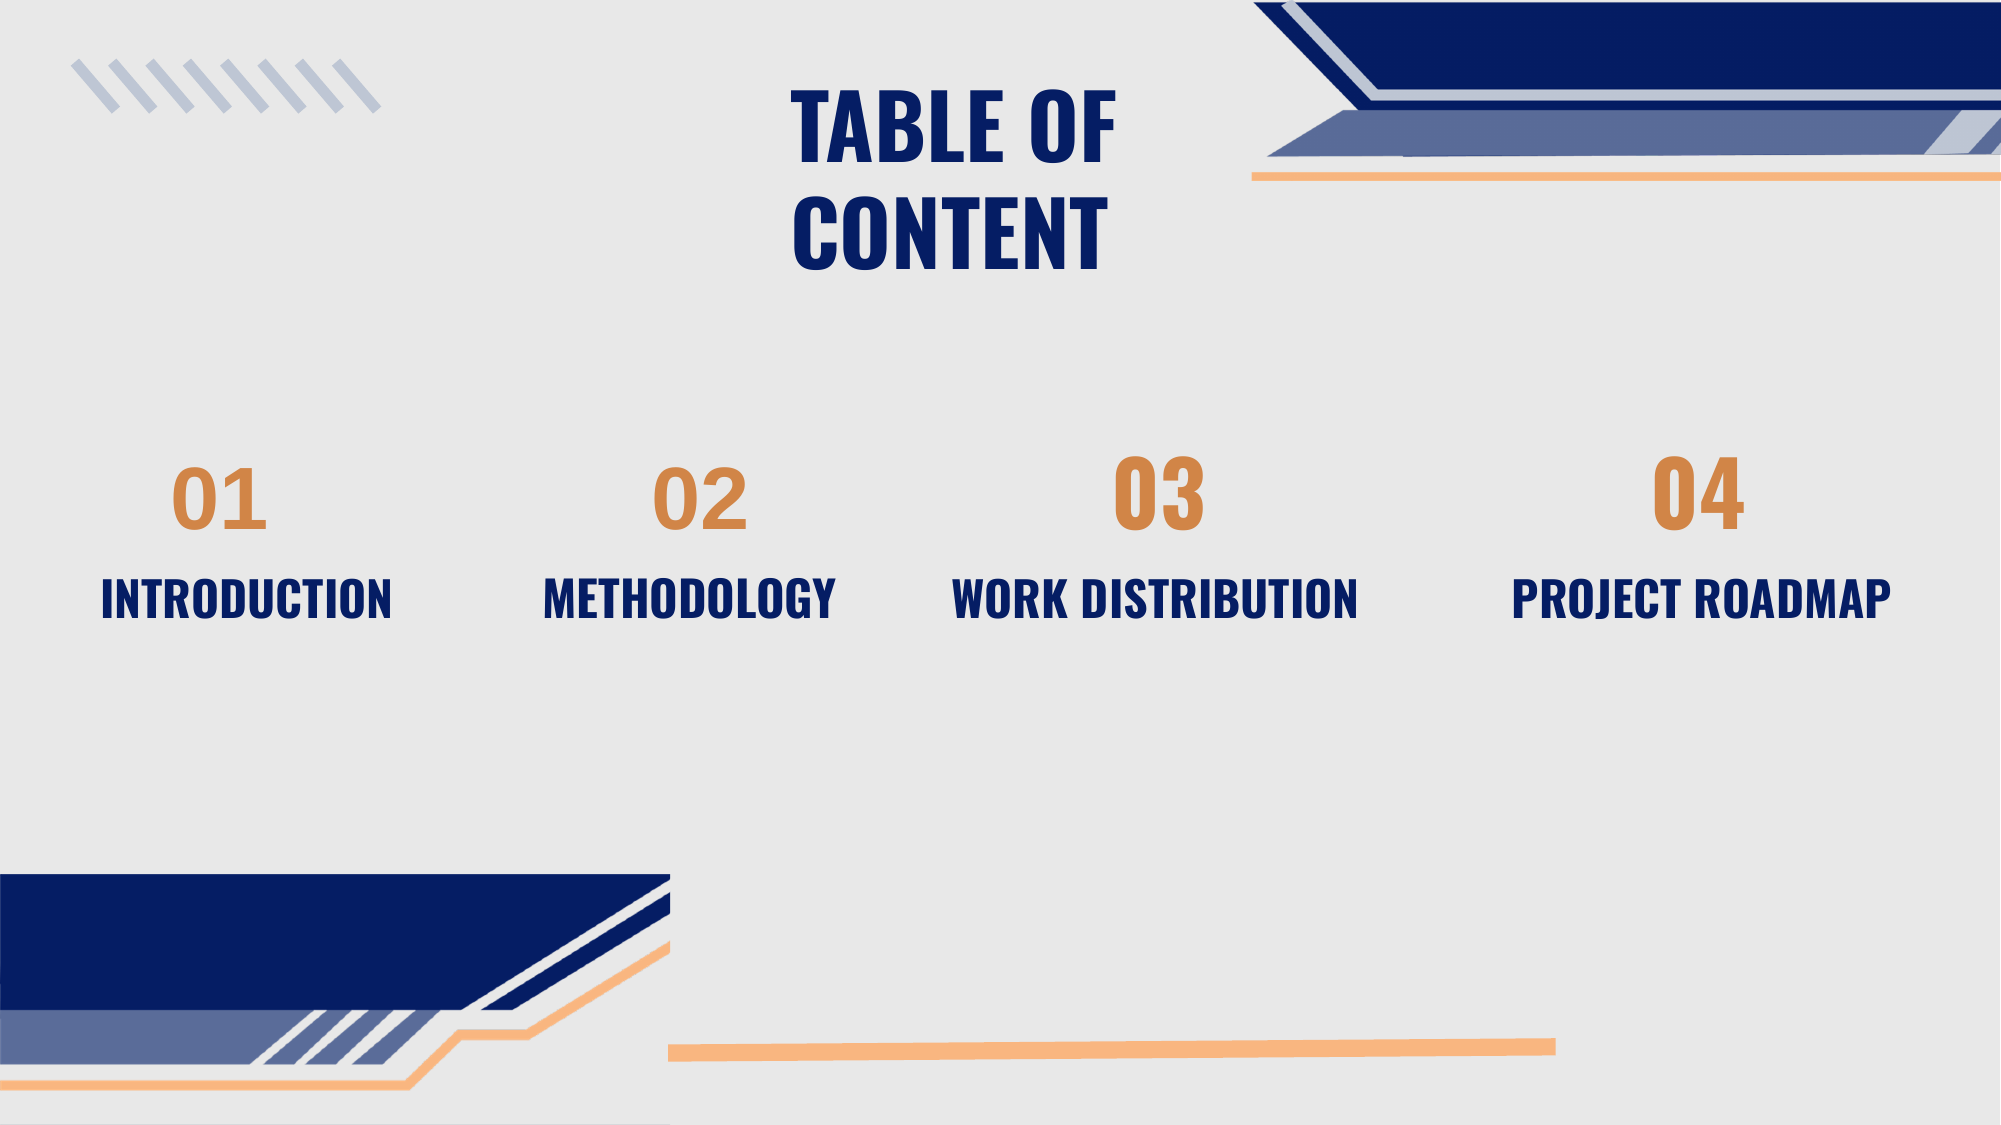

TABLE OF
CONTENT
01
02
03
04
INTRODUCTION
METHODOLOGY
WORK DISTRIBUTION
PROJECT ROADMAP